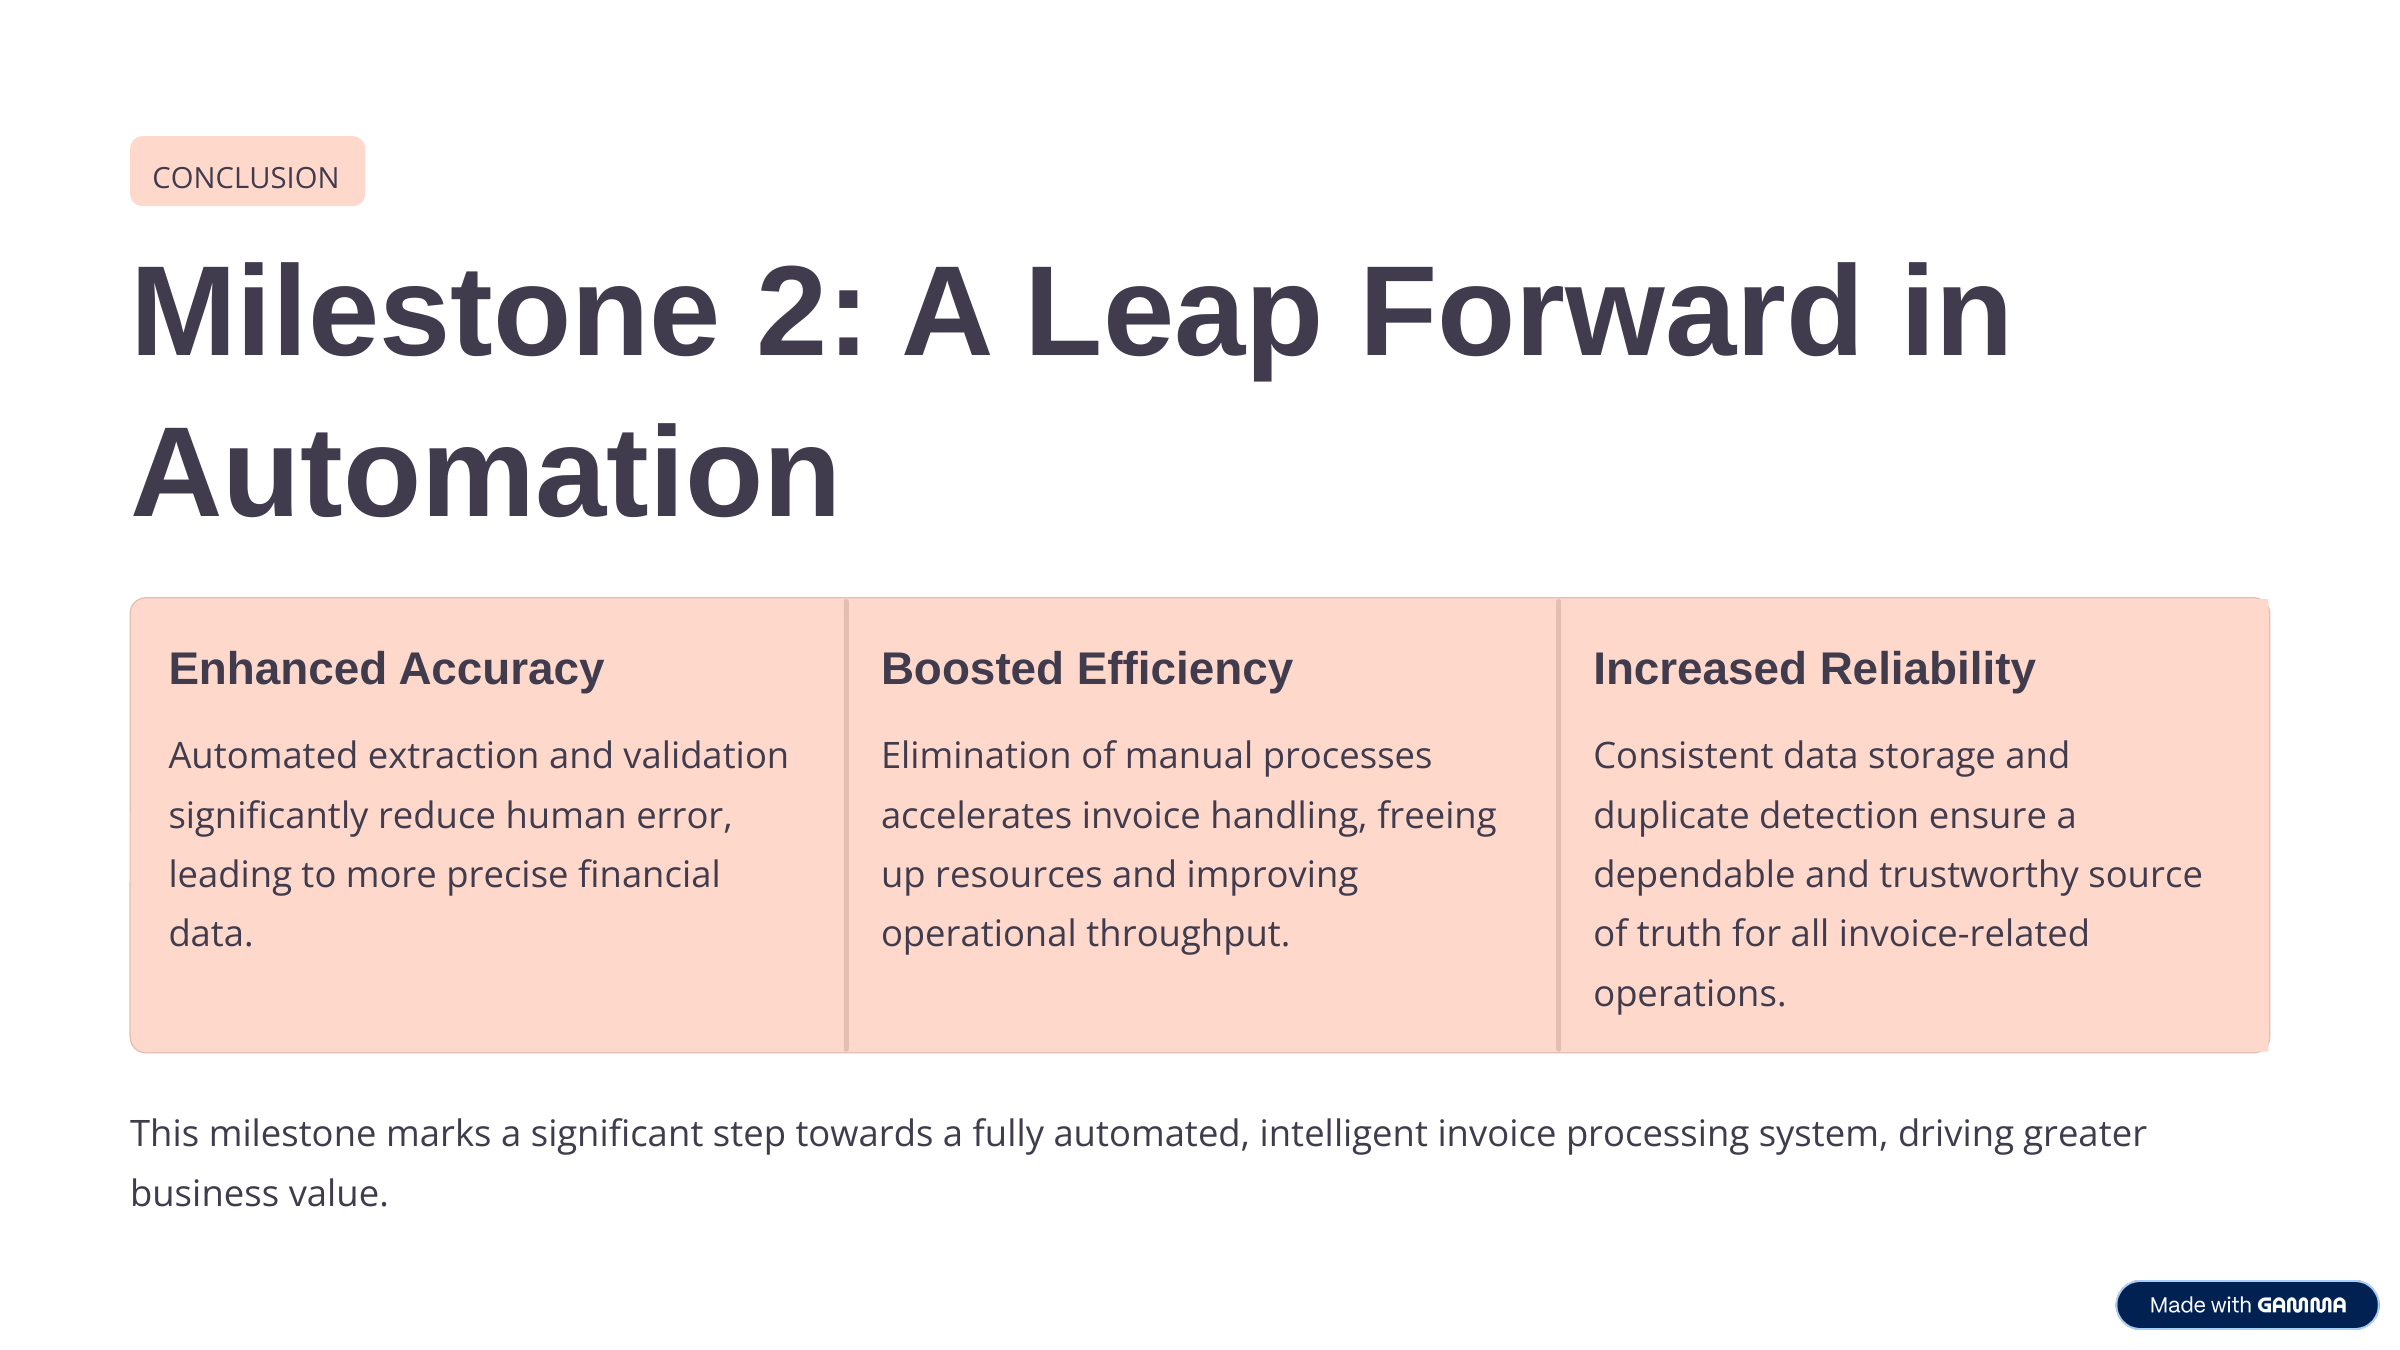

CONCLUSION
Milestone 2: A Leap Forward in Automation

Enhanced Accuracy
Boosted Efficiency
Increased Reliability
Automated extraction and validation significantly reduce human error, leading to more precise financial data.
Elimination of manual processes accelerates invoice handling, freeing up resources and improving operational throughput.
Consistent data storage and duplicate detection ensure a dependable and trustworthy source of truth for all invoice-related operations.
This milestone marks a significant step towards a fully automated, intelligent invoice processing system, driving greater business value.